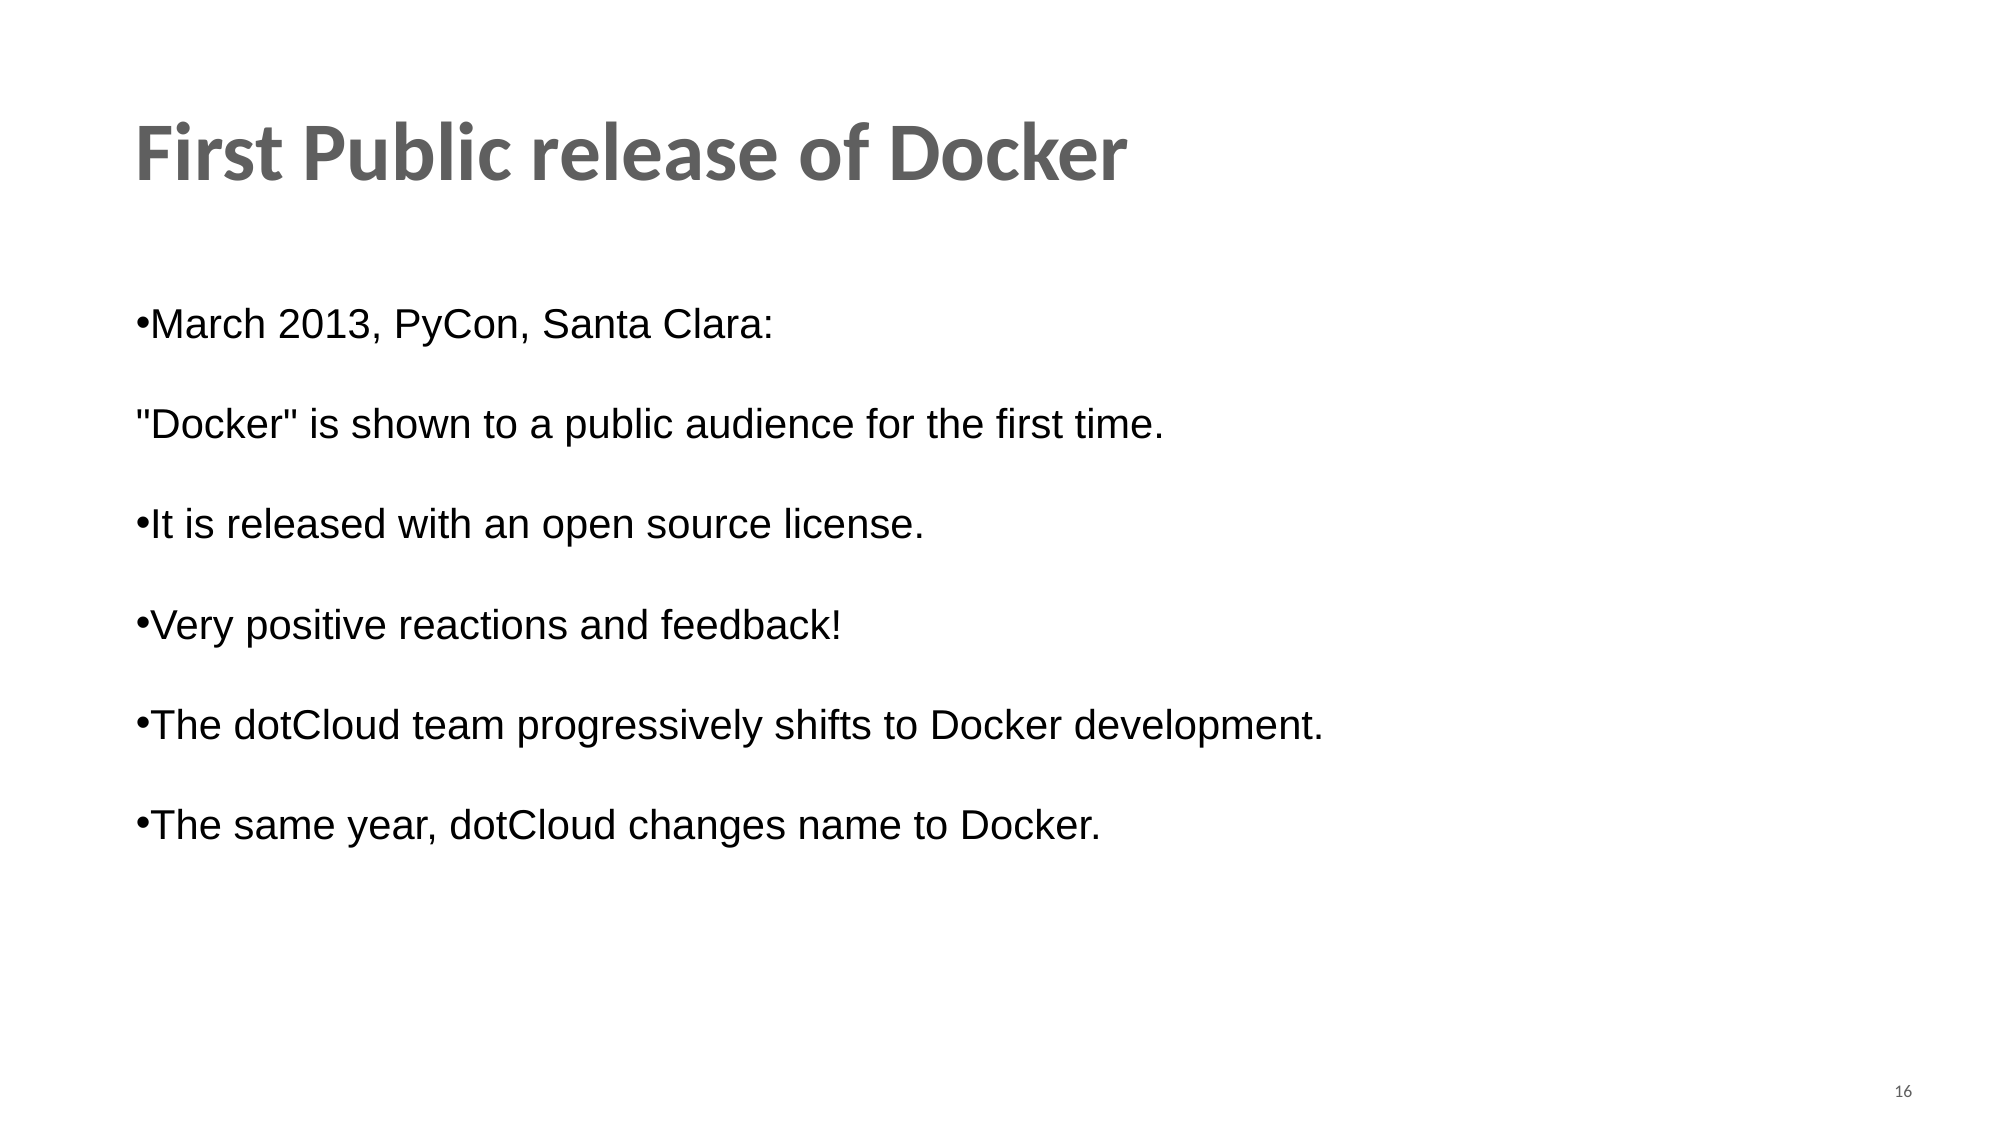

First Public release of Docker

March 2013, PyCon, Santa Clara:
"Docker" is shown to a public audience for the first time.

It is released with an open source license.

Very positive reactions and feedback!

The dotCloud team progressively shifts to Docker development.

The same year, dotCloud changes name to Docker.
16